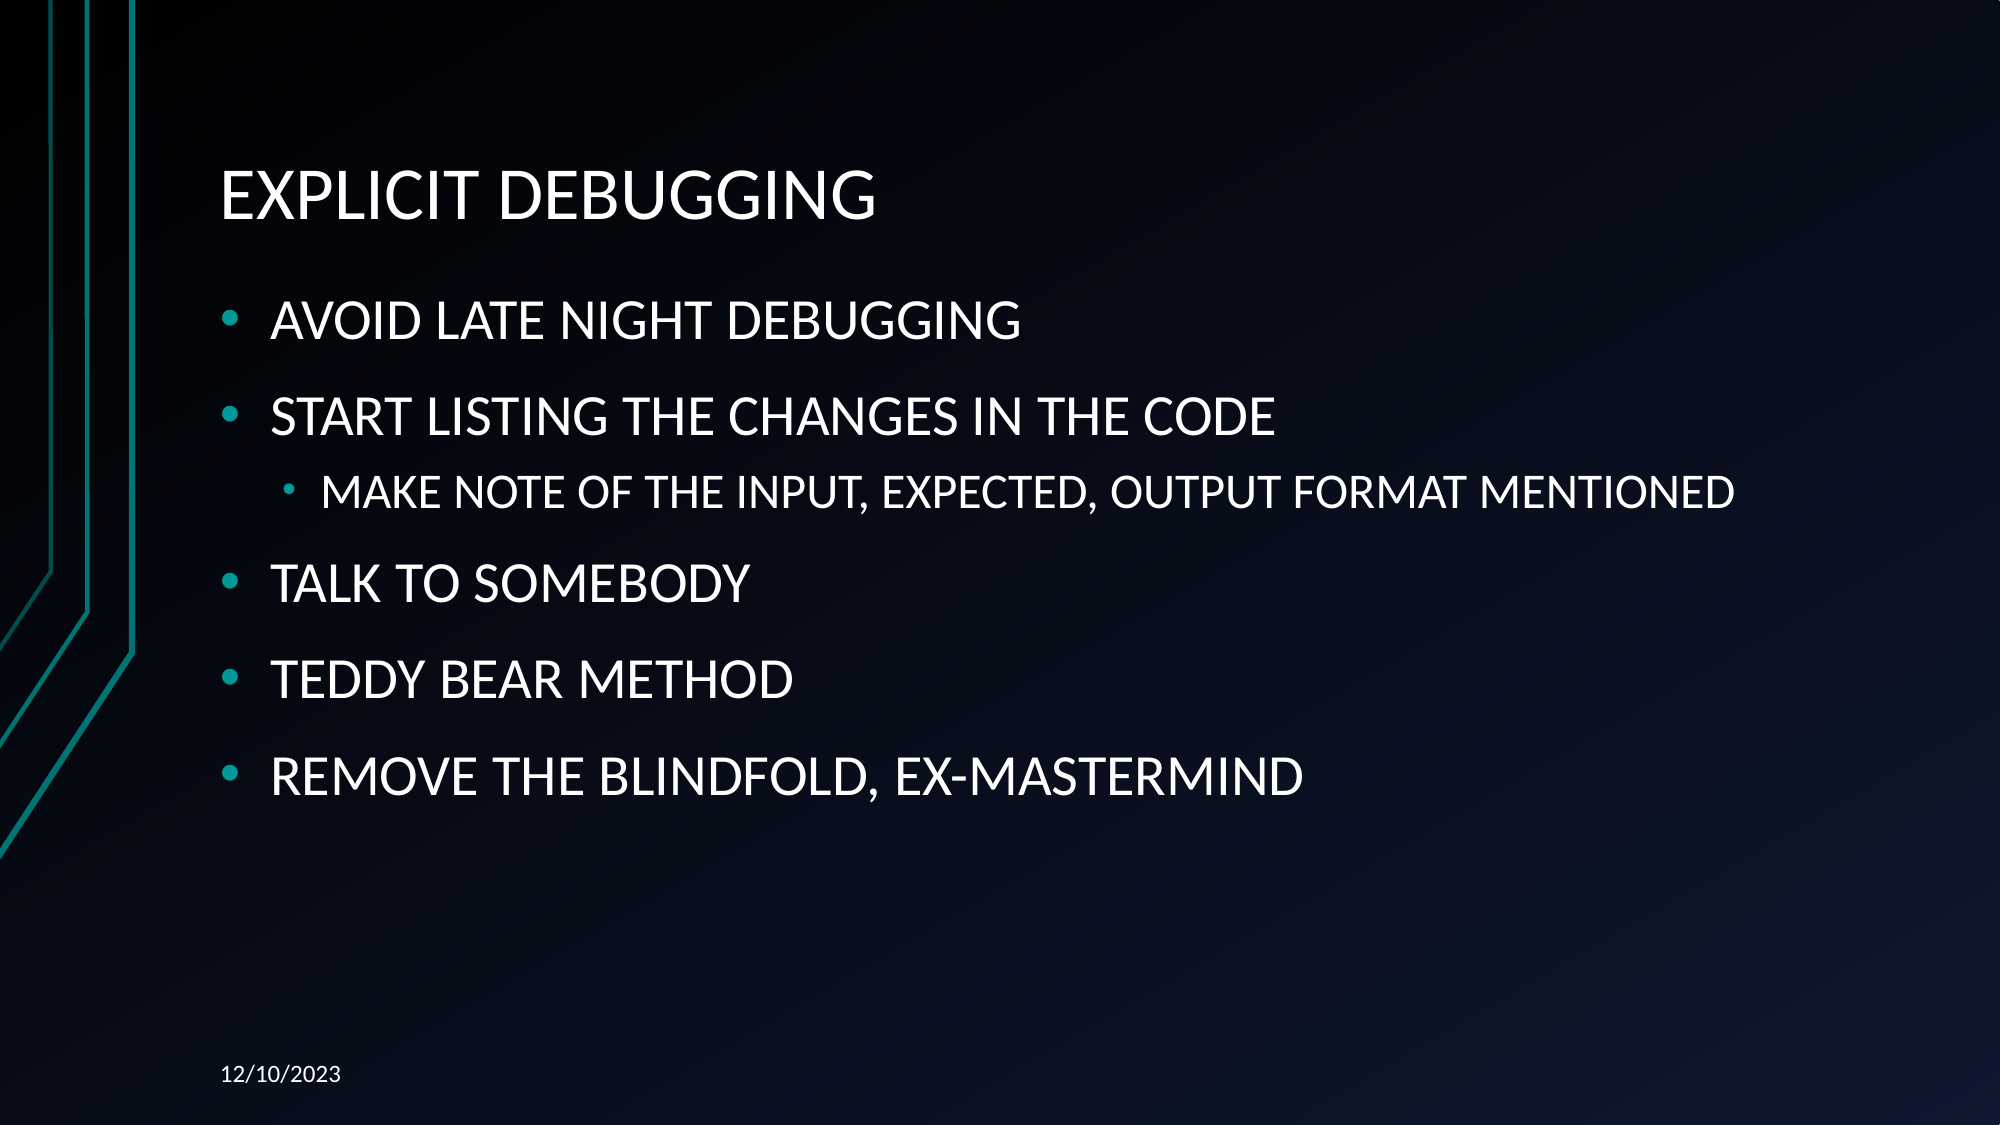

# EXPLICIT DEBUGGING
AVOID LATE NIGHT DEBUGGING
START LISTING THE CHANGES IN THE CODE
MAKE NOTE OF THE INPUT, EXPECTED, OUTPUT FORMAT MENTIONED
TALK TO SOMEBODY
TEDDY BEAR METHOD
REMOVE THE BLINDFOLD, EX-MASTERMIND
12/10/2023